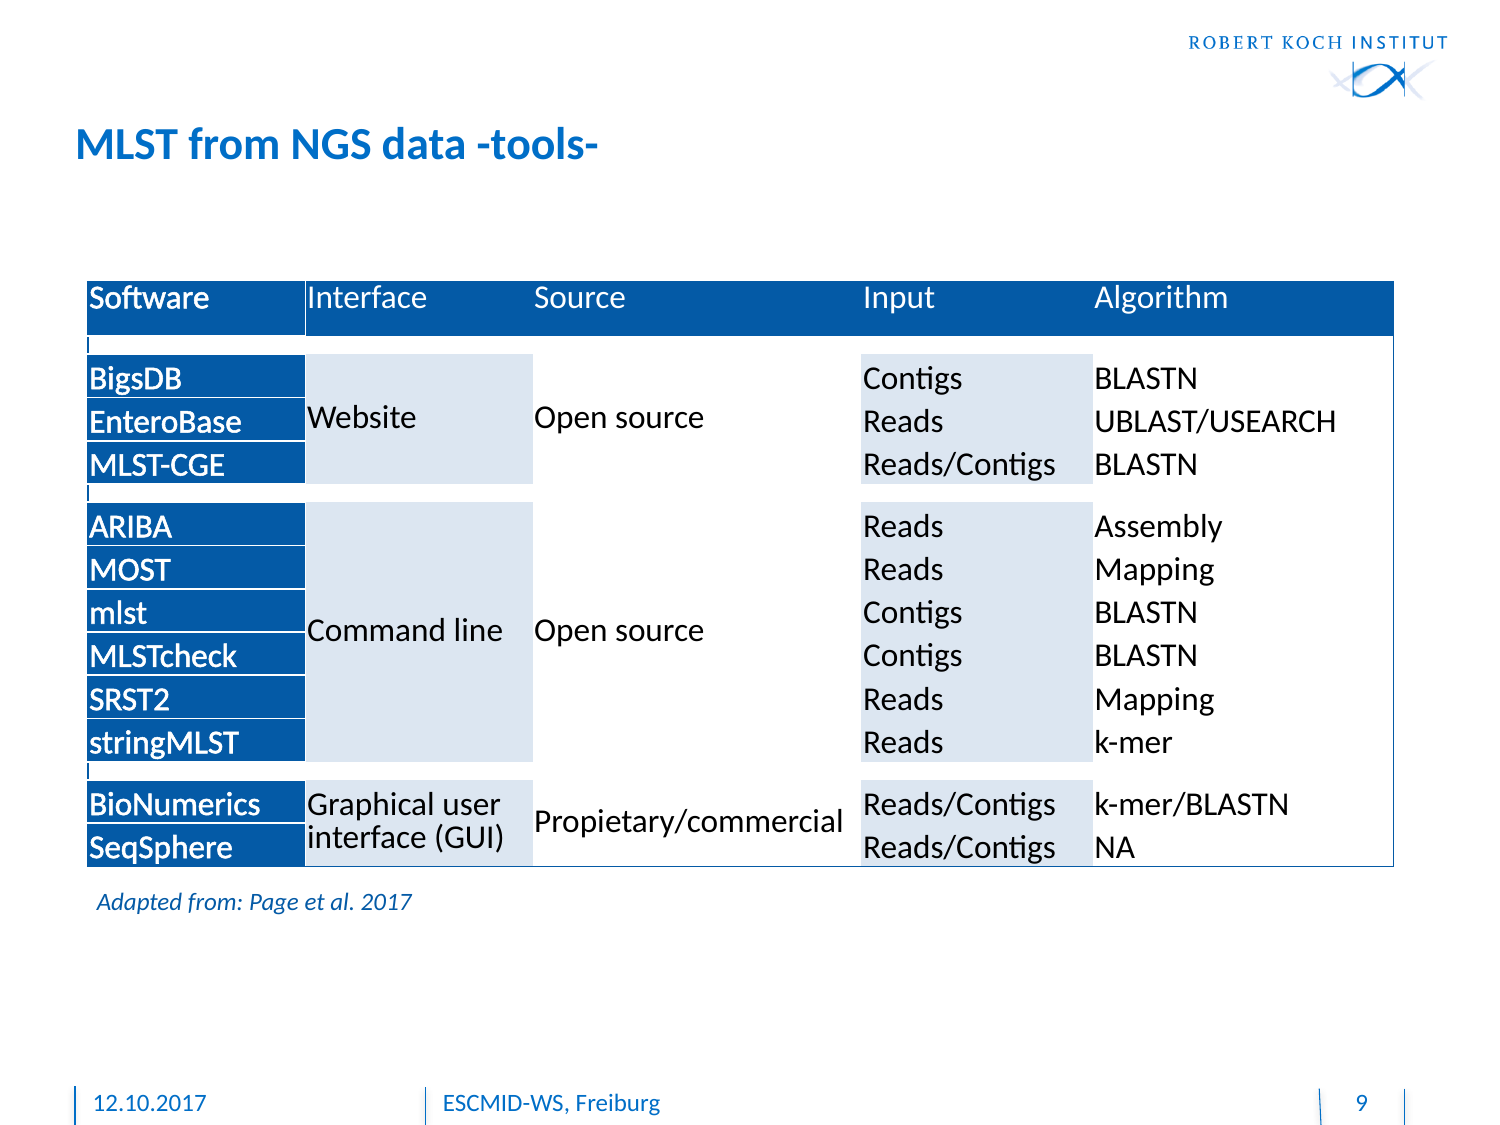

# MLST from NGS data -tools-
| Software | Interface | Source | Input | Algorithm |
| --- | --- | --- | --- | --- |
|  |  |  |  |  |
| BigsDB | Website | Open source | Contigs | BLASTN |
| EnteroBase |  |  | Reads | UBLAST/USEARCH |
| MLST-CGE |  |  | Reads/Contigs | BLASTN |
|  |  |  |  |  |
| ARIBA | Command line | Open source | Reads | Assembly |
| MOST |  |  | Reads | Mapping |
| mlst |  |  | Contigs | BLASTN |
| MLSTcheck |  |  | Contigs | BLASTN |
| SRST2 |  |  | Reads | Mapping |
| stringMLST |  |  | Reads | k-mer |
|  |  |  |  |  |
| BioNumerics | Graphical user interface (GUI) | Propietary/commercial | Reads/Contigs | k-mer/BLASTN |
| SeqSphere |  |  | Reads/Contigs | NA |
Adapted from: Page et al. 2017
12.10.2017
ESCMID-WS, Freiburg
9